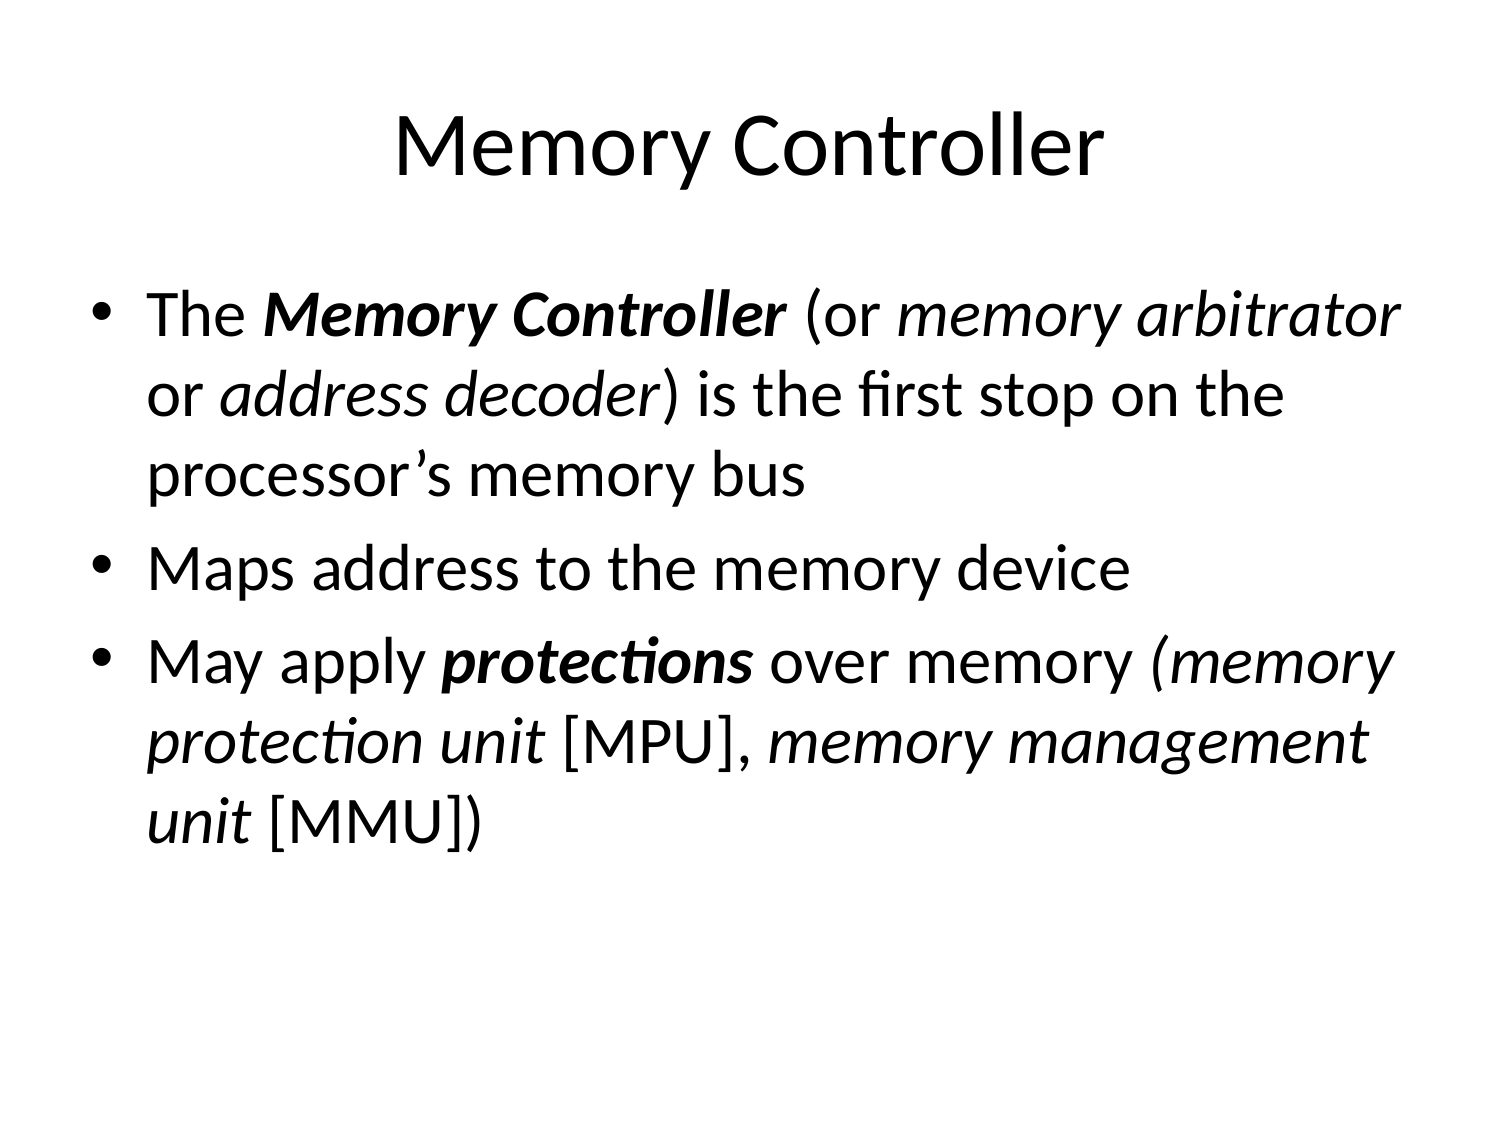

# Memory Controller
The Memory Controller (or memory arbitrator or address decoder) is the first stop on the processor’s memory bus
Maps address to the memory device
May apply protections over memory (memory protection unit [MPU], memory management unit [MMU])